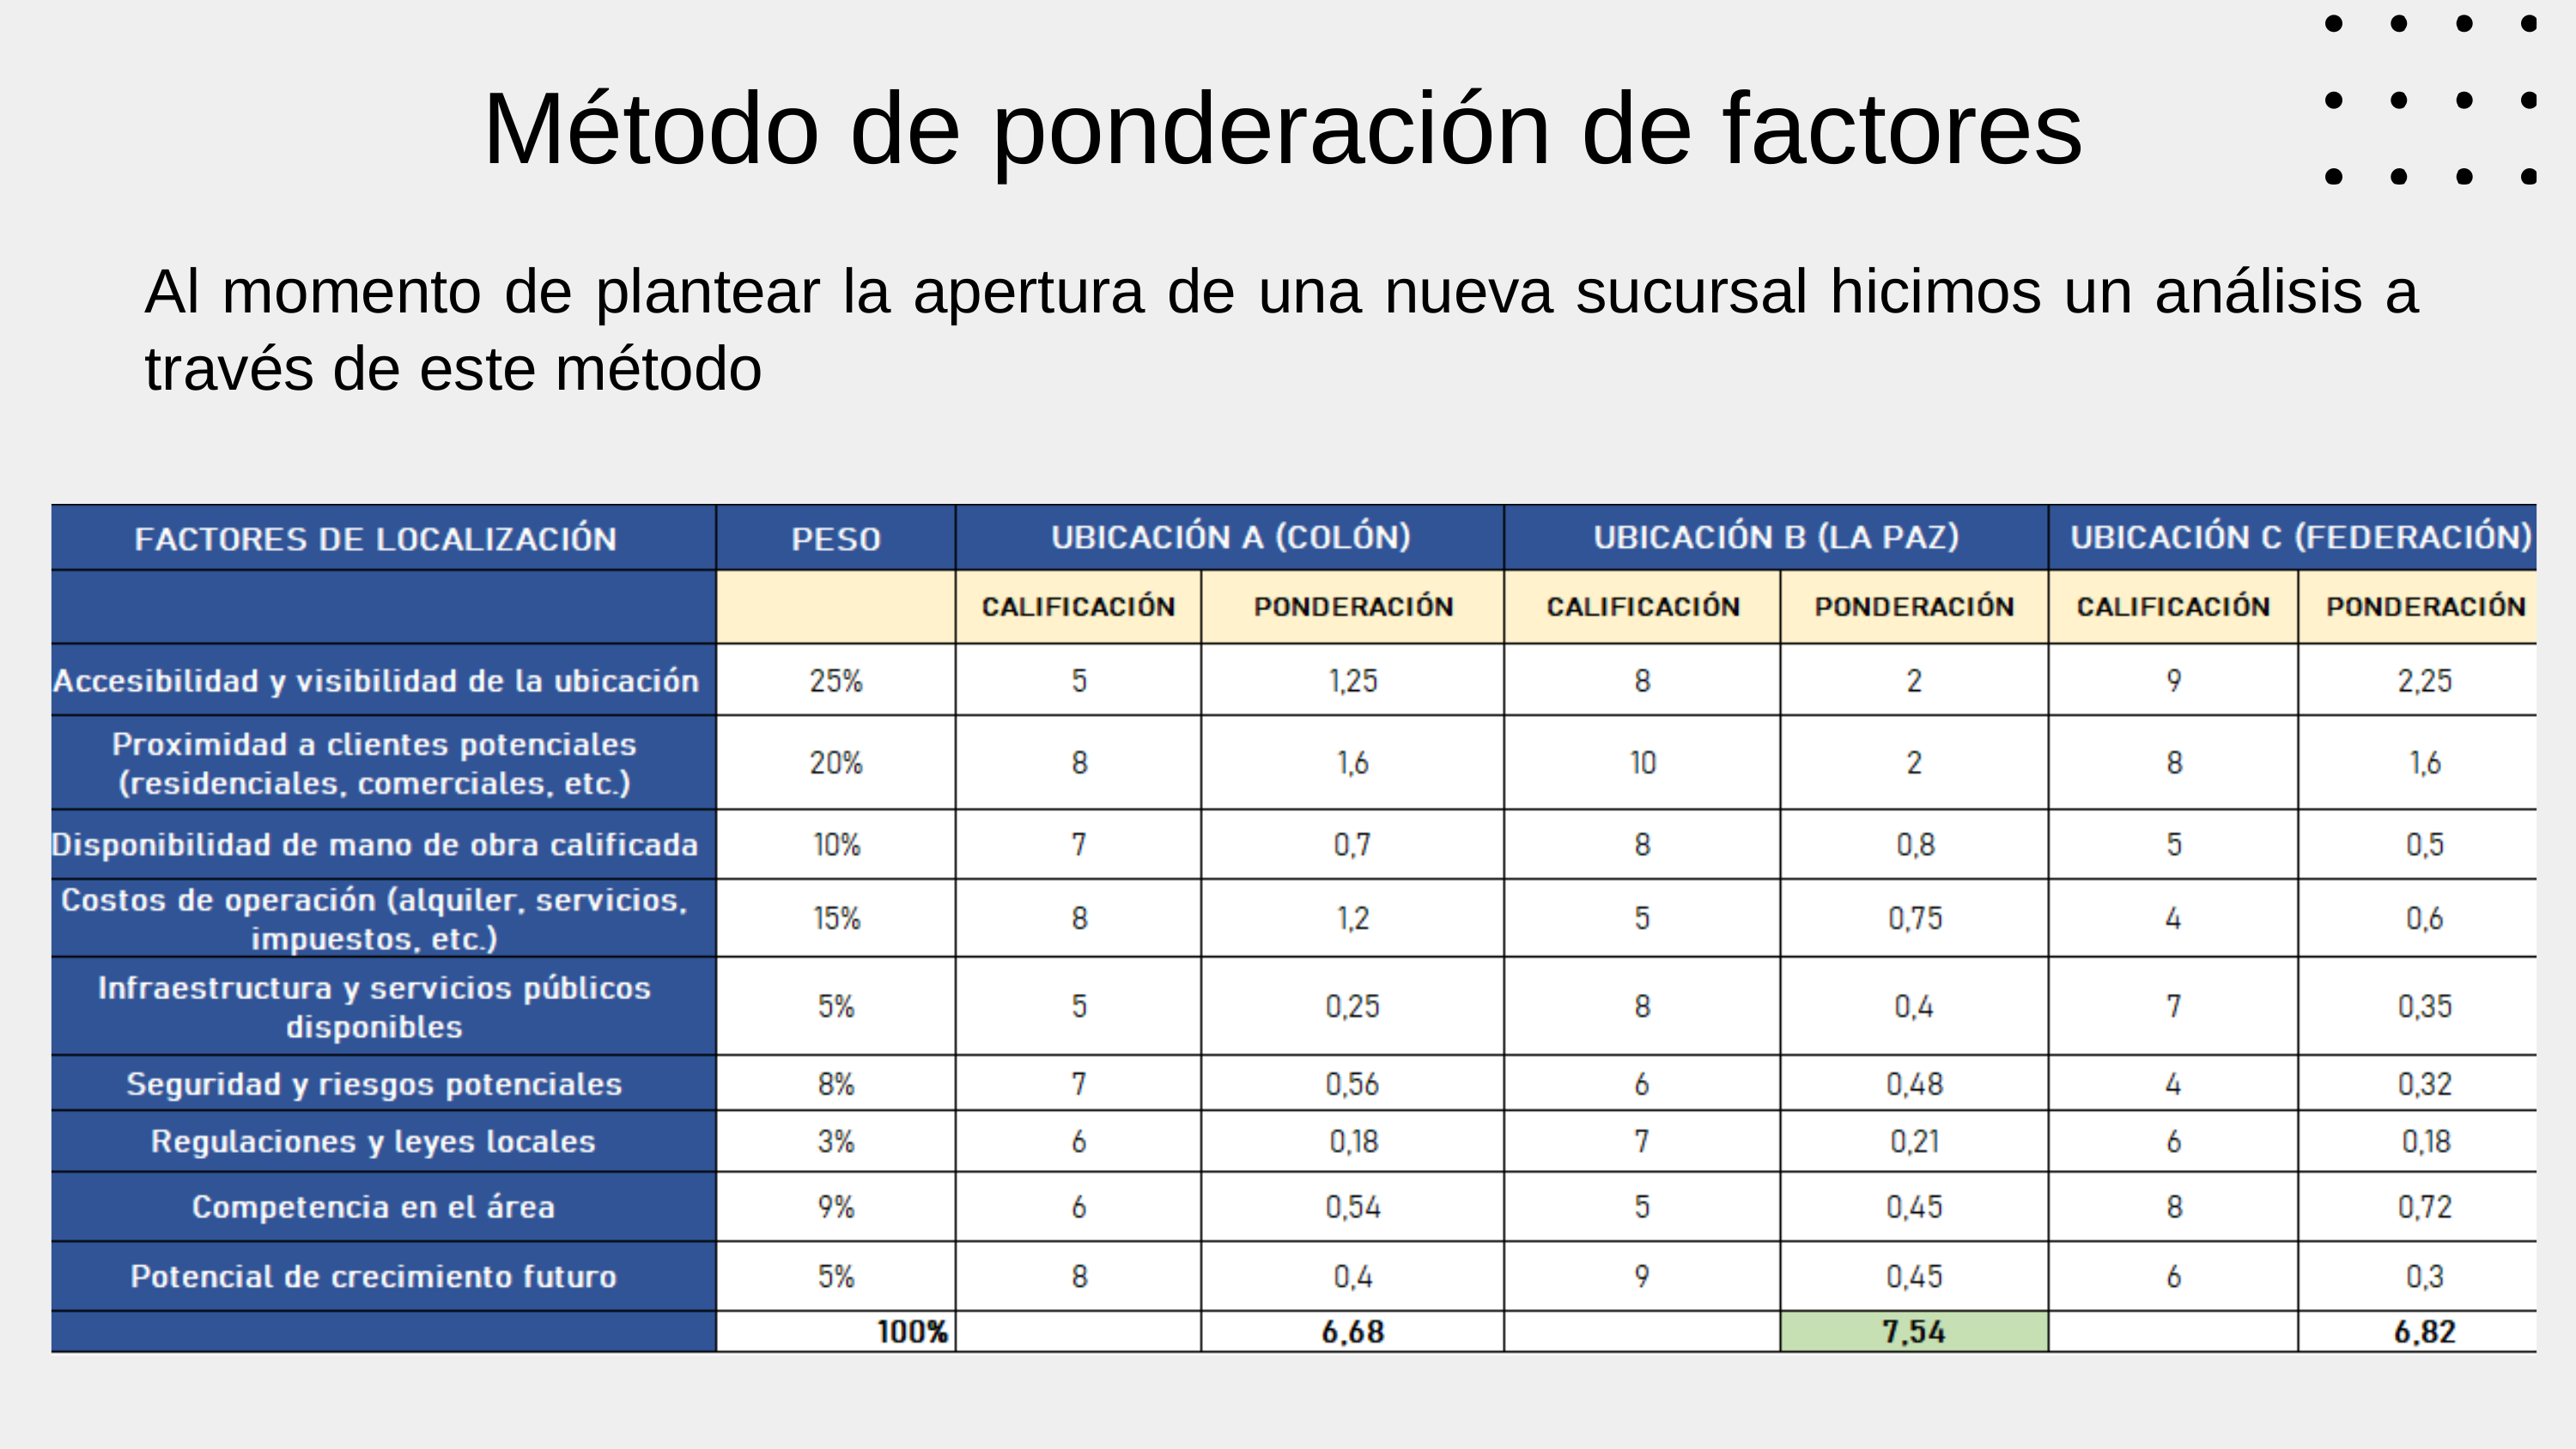

Método de ponderación de factores
Al momento de plantear la apertura de una nueva sucursal hicimos un análisis a través de este método